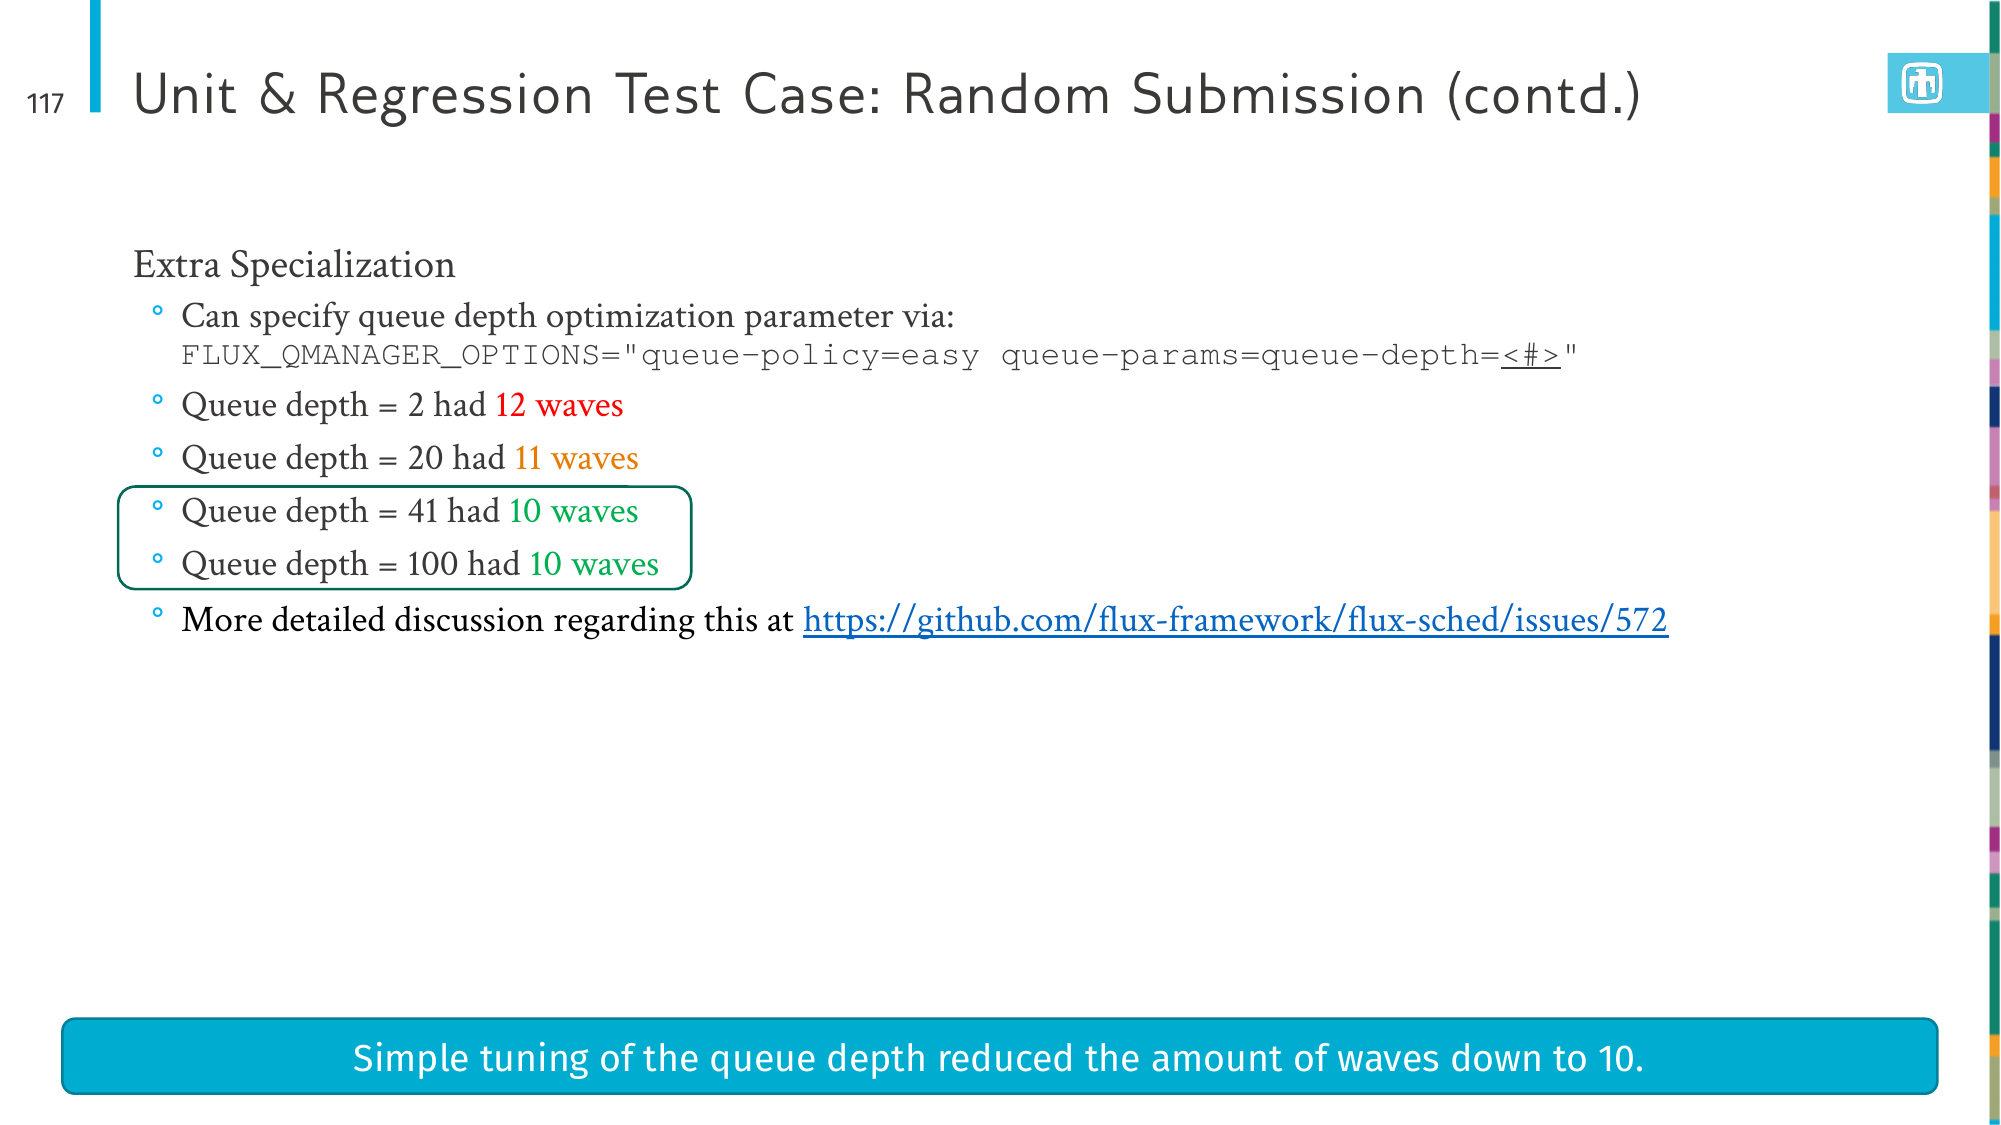

# Unit & Regression Test Case: Random Submission (contd.)
117
Extra Specialization
Can specify queue depth optimization parameter via:
FLUX_QMANAGER_OPTIONS="queue-policy=easy queue-params=queue-depth=<#>"
Queue depth = 2 had 12 waves
Queue depth = 20 had 11 waves
Queue depth = 41 had 10 waves
Queue depth = 100 had 10 waves
More detailed discussion regarding this at https://github.com/flux-framework/flux-sched/issues/572

Simple tuning of the queue depth reduced the amount of waves down to 10.